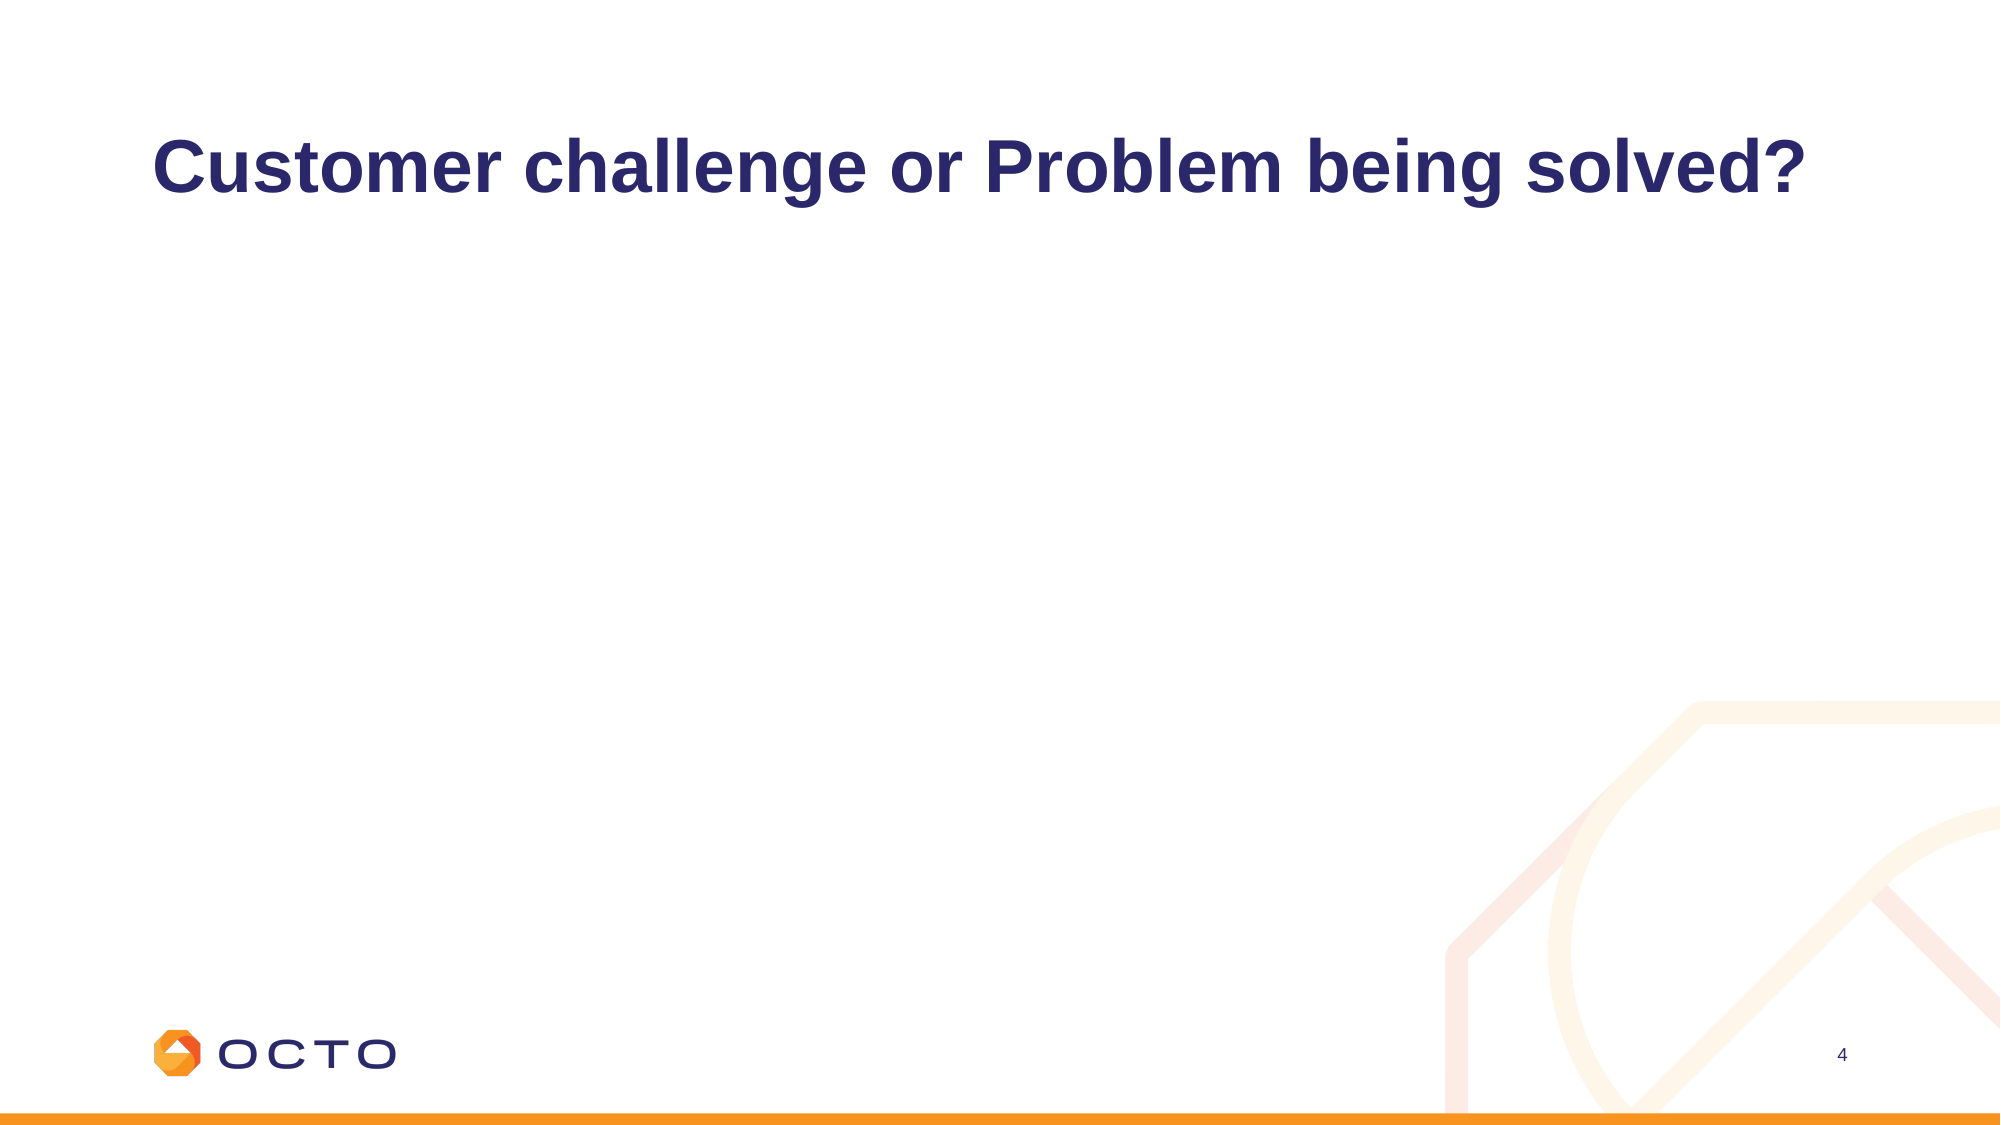

# Customer challenge or Problem being solved?